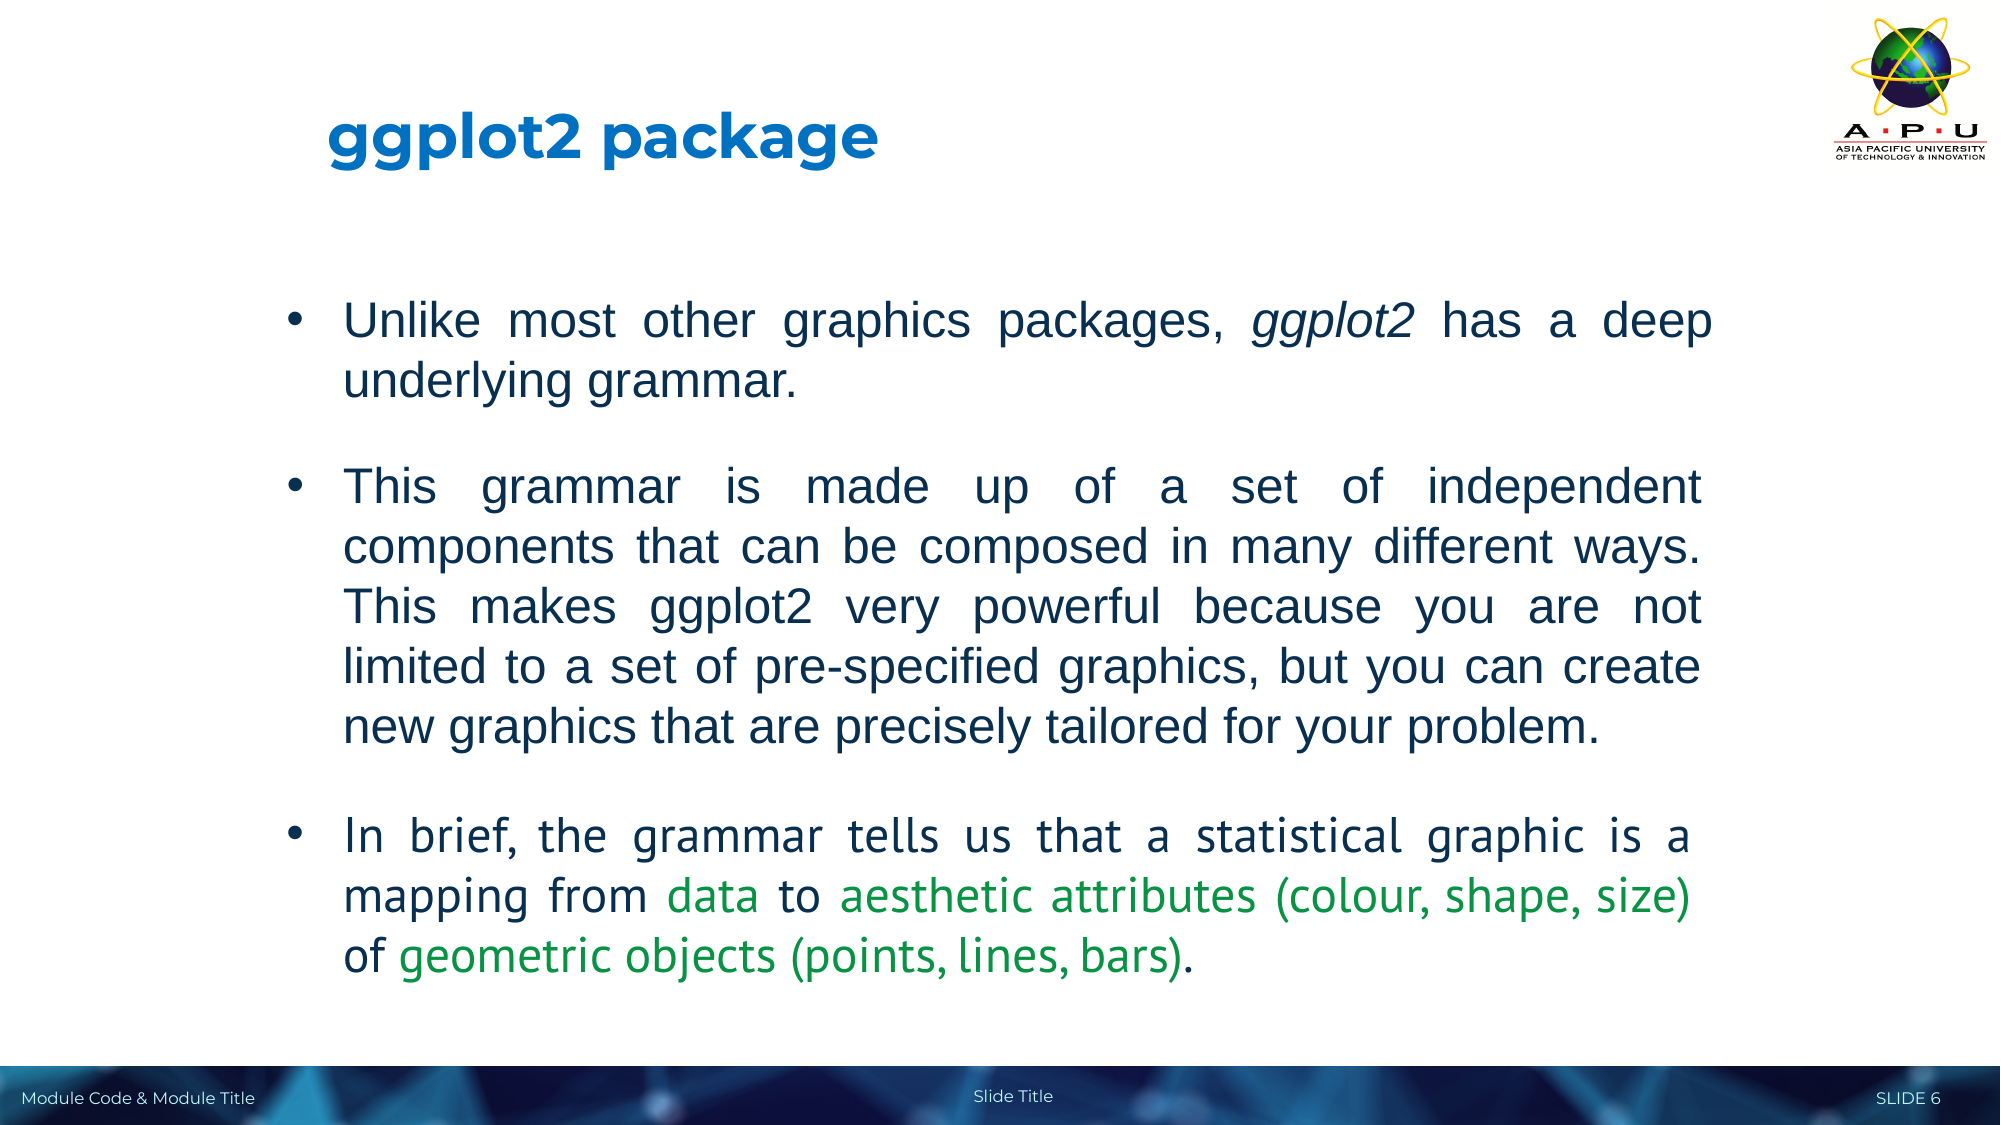

# ggplot2 package
Unlike most other graphics packages, ggplot2 has a deep underlying grammar.
This grammar is made up of a set of independent components that can be composed in many different ways. This makes ggplot2 very powerful because you are not limited to a set of pre-specified graphics, but you can create new graphics that are precisely tailored for your problem.
In brief, the grammar tells us that a statistical graphic is a mapping from data to aesthetic attributes (colour, shape, size) of geometric objects (points, lines, bars).